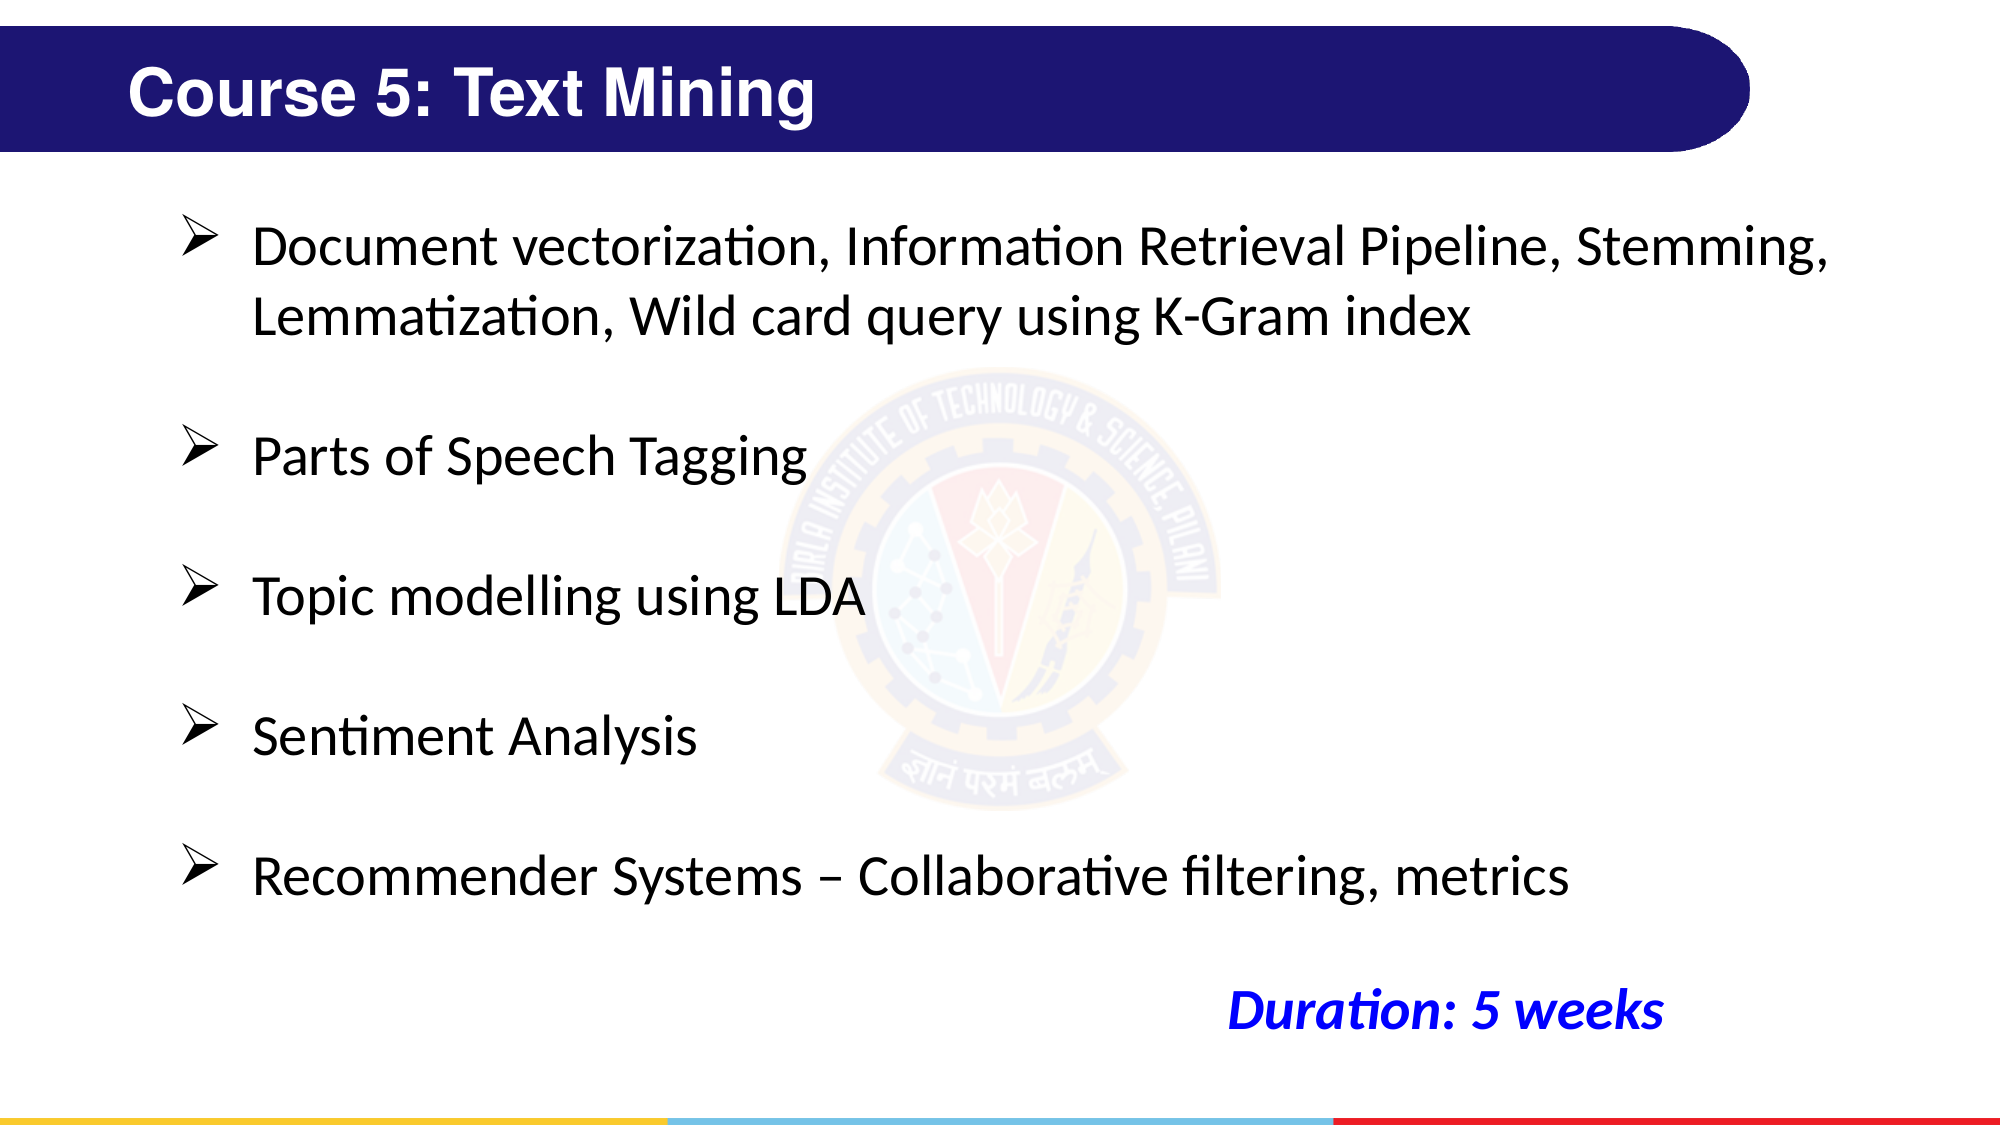

Course 5: Text Mining

Document vectorization, Information Retrieval Pipeline, Stemming, Lemmatization, Wild card query using K-Gram index

Parts of Speech Tagging

Topic modelling using LDA

Sentiment Analysis

Recommender Systems – Collaborative filtering, metrics

Duration: 5 weeks